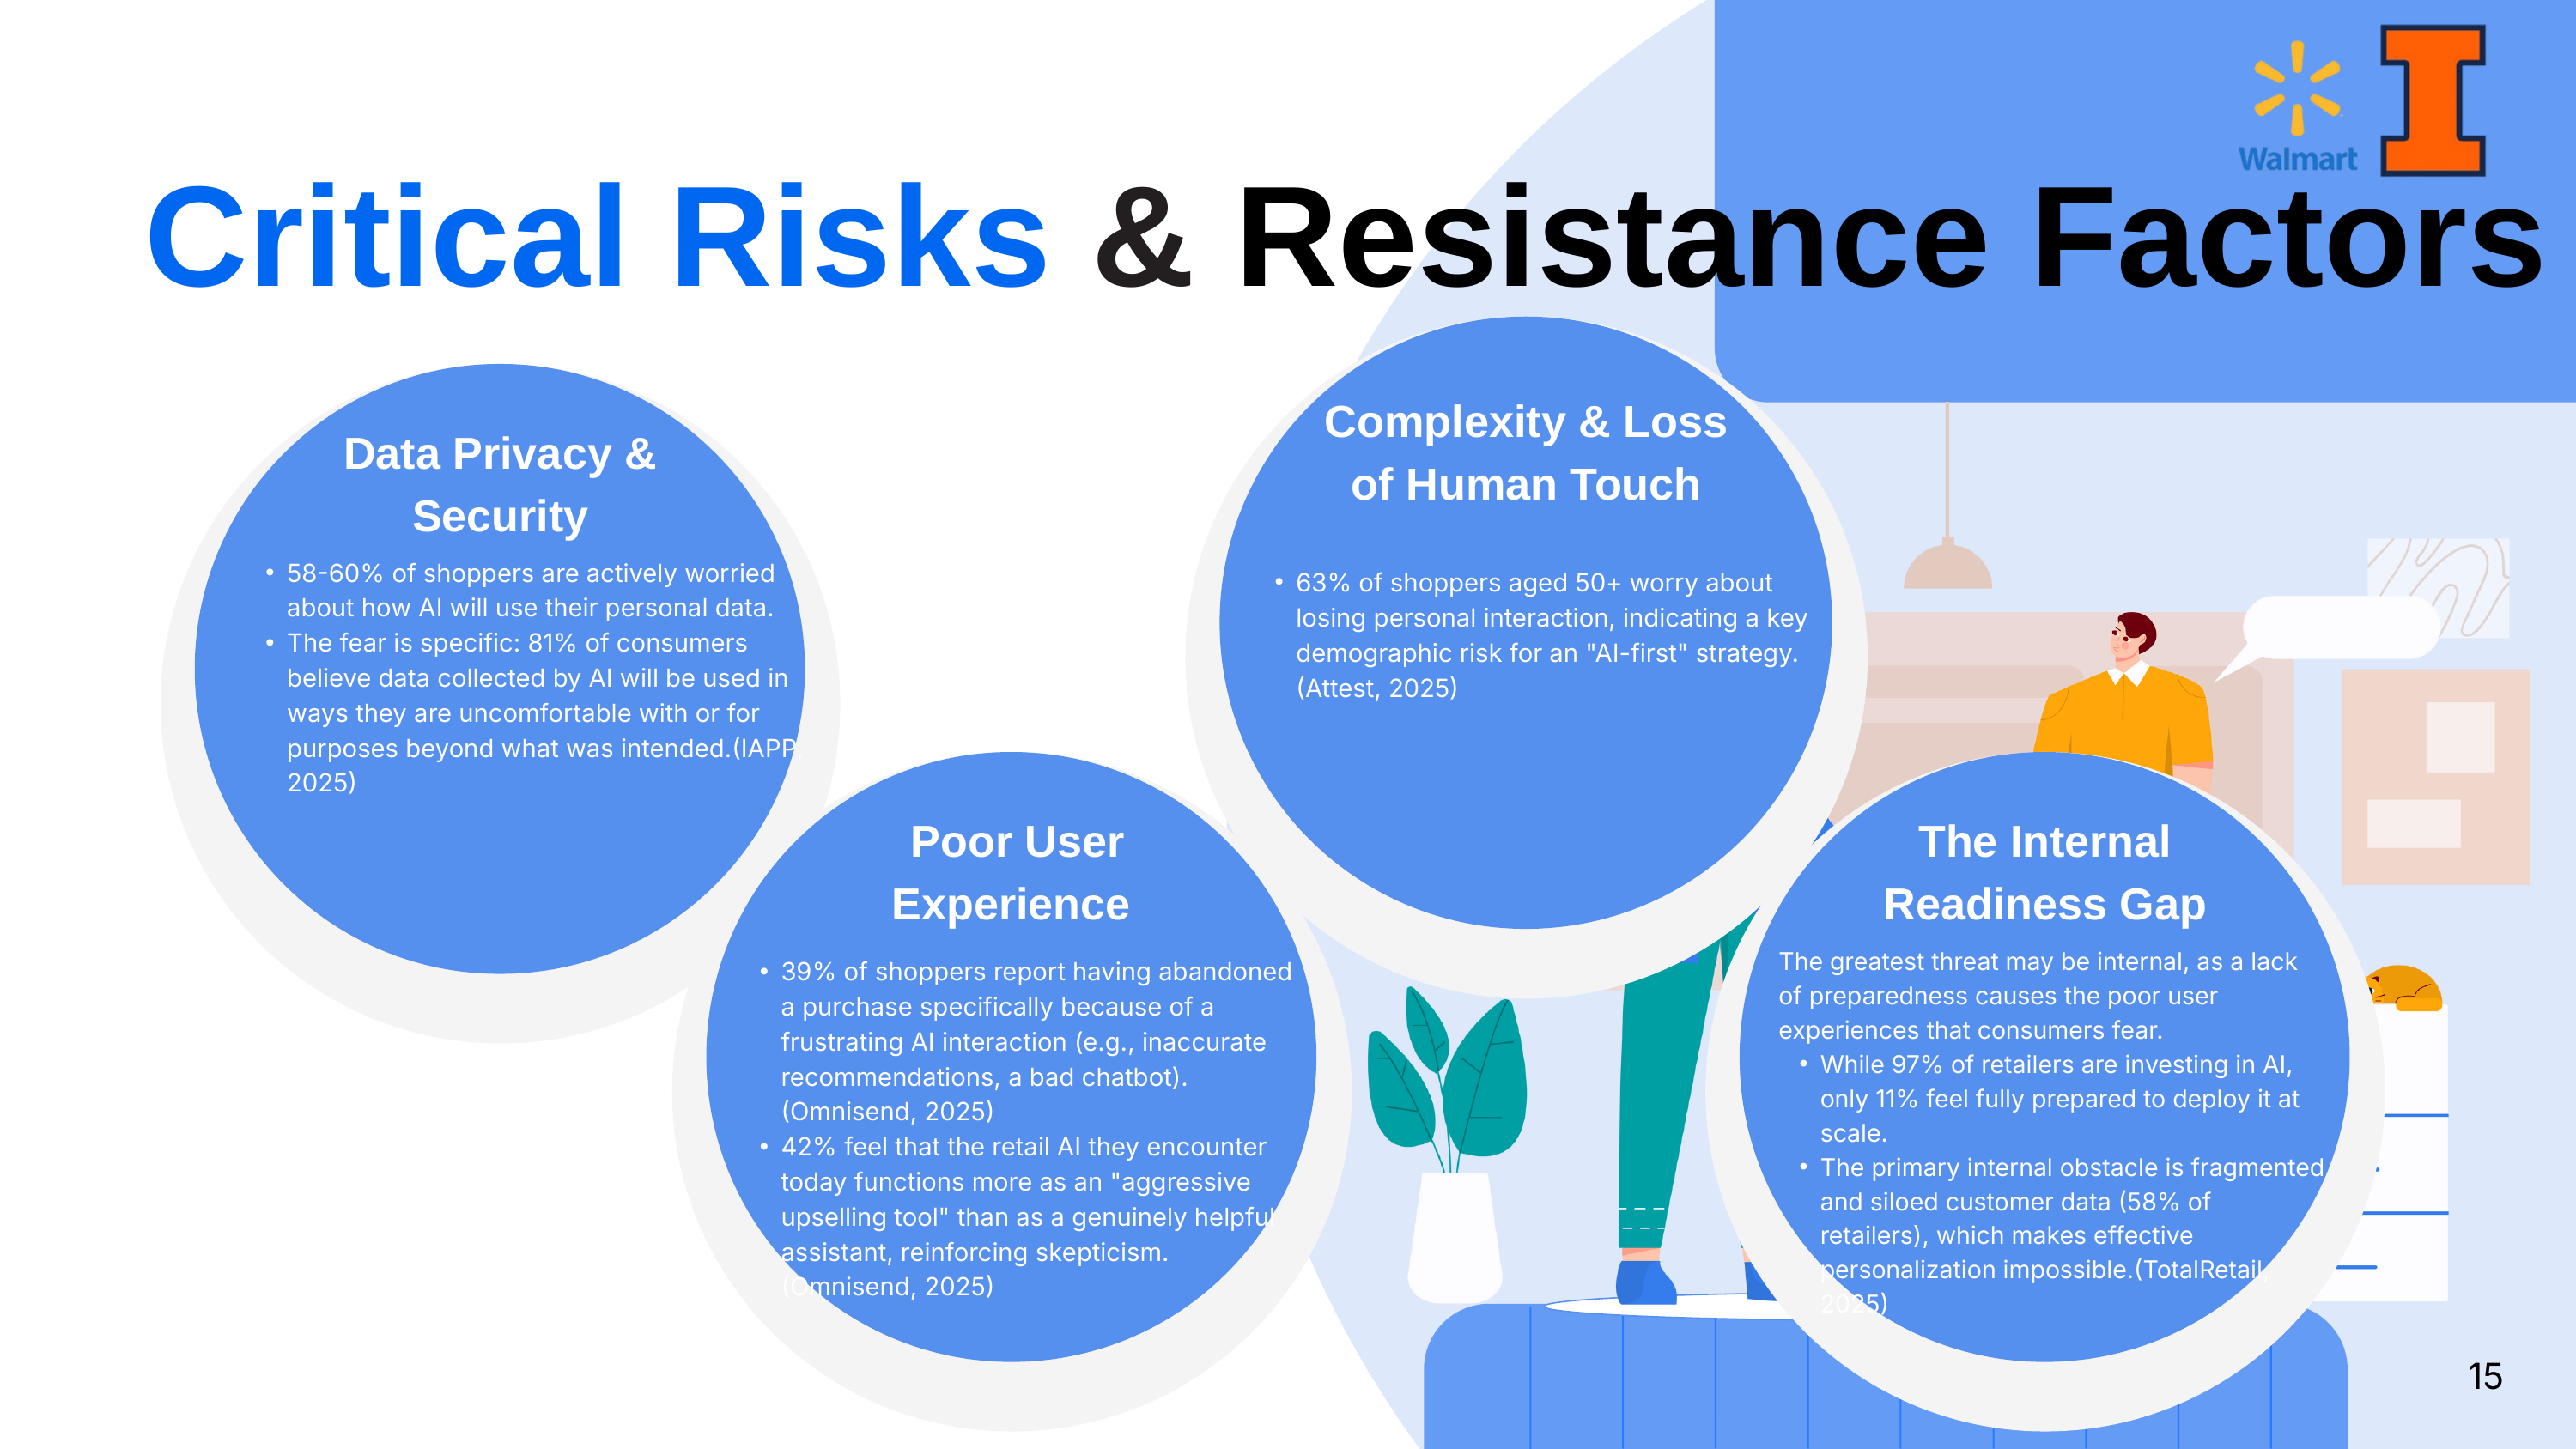

Critical Risks & Resistance Factors

Complexity & Loss of Human Touch

63% of shoppers aged 50+ worry about losing personal interaction, indicating a key demographic risk for an "AI-first" strategy. (Attest, 2025)

Data Privacy & Security
58-60% of shoppers are actively worried about how AI will use their personal data.
The fear is specific: 81% of consumers believe data collected by AI will be used in ways they are uncomfortable with or for purposes beyond what was intended.(IAPP, 2025)

 Poor User Experience
39% of shoppers report having abandoned a purchase specifically because of a frustrating AI interaction (e.g., inaccurate recommendations, a bad chatbot). (Omnisend, 2025)
42% feel that the retail AI they encounter today functions more as an "aggressive upselling tool" than as a genuinely helpful assistant, reinforcing skepticism. (Omnisend, 2025)

The Internal Readiness Gap
The greatest threat may be internal, as a lack of preparedness causes the poor user experiences that consumers fear.
While 97% of retailers are investing in AI, only 11% feel fully prepared to deploy it at scale.
The primary internal obstacle is fragmented and siloed customer data (58% of retailers), which makes effective personalization impossible.(TotalRetail, 2025)
15